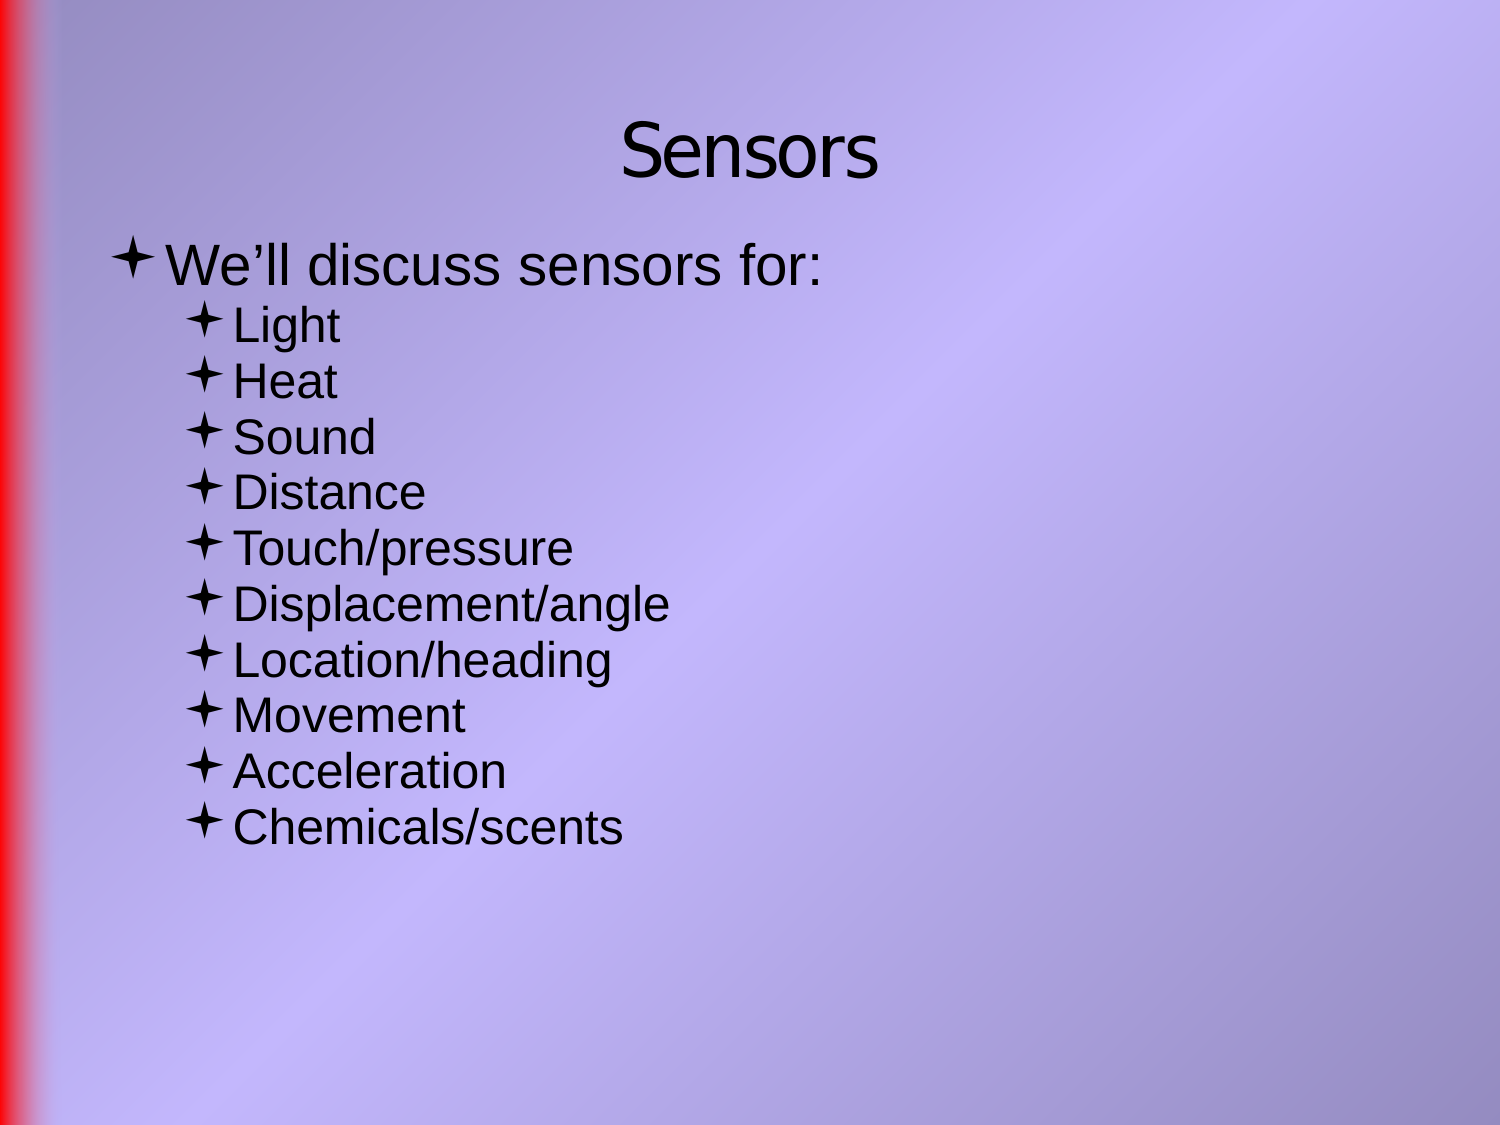

Sensors
We’ll discuss sensors for:
Light
Heat
Sound
Distance
Touch/pressure
Displacement/angle
Location/heading
Movement
Acceleration
Chemicals/scents